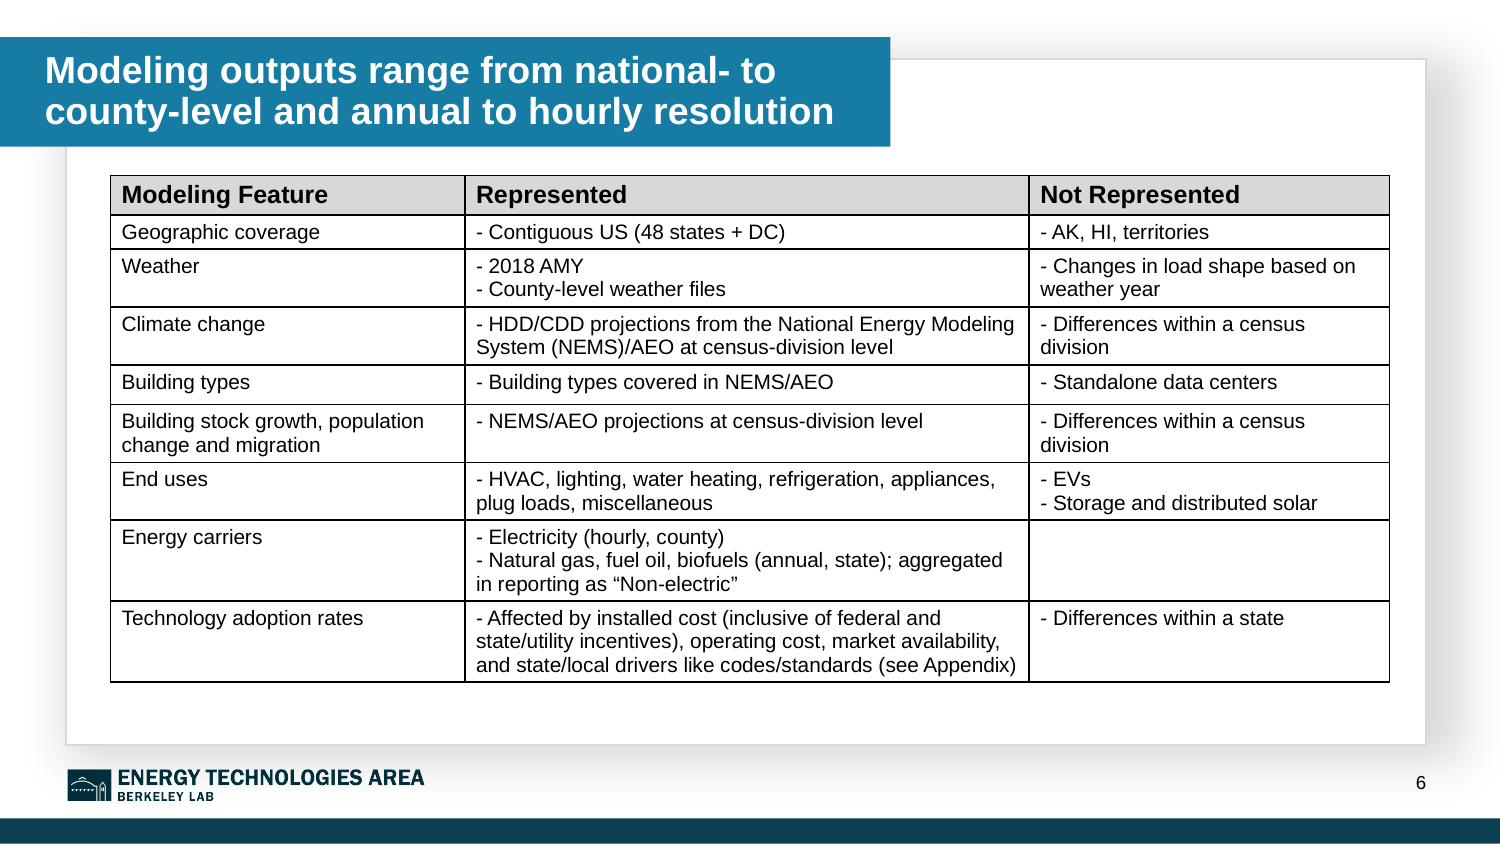

Modeling outputs range from national- to county-level and annual to hourly resolution
| Modeling Feature | Represented | Not Represented |
| --- | --- | --- |
| Geographic coverage | - Contiguous US (48 states + DC) | - AK, HI, territories |
| Weather | - 2018 AMY - County-level weather files | - Changes in load shape based on weather year |
| Climate change | - HDD/CDD projections from the National Energy Modeling System (NEMS)/AEO at census-division level | - Differences within a census division |
| Building types | - Building types covered in NEMS/AEO | - Standalone data centers |
| Building stock growth, population change and migration | - NEMS/AEO projections at census-division level | - Differences within a census division |
| End uses | - HVAC, lighting, water heating, refrigeration, appliances, plug loads, miscellaneous | - EVs - Storage and distributed solar |
| Energy carriers | - Electricity (hourly, county) - Natural gas, fuel oil, biofuels (annual, state); aggregated in reporting as “Non-electric” |  |
| Technology adoption rates | - Affected by installed cost (inclusive of federal and state/utility incentives), operating cost, market availability, and state/local drivers like codes/standards (see Appendix) | - Differences within a state |
6